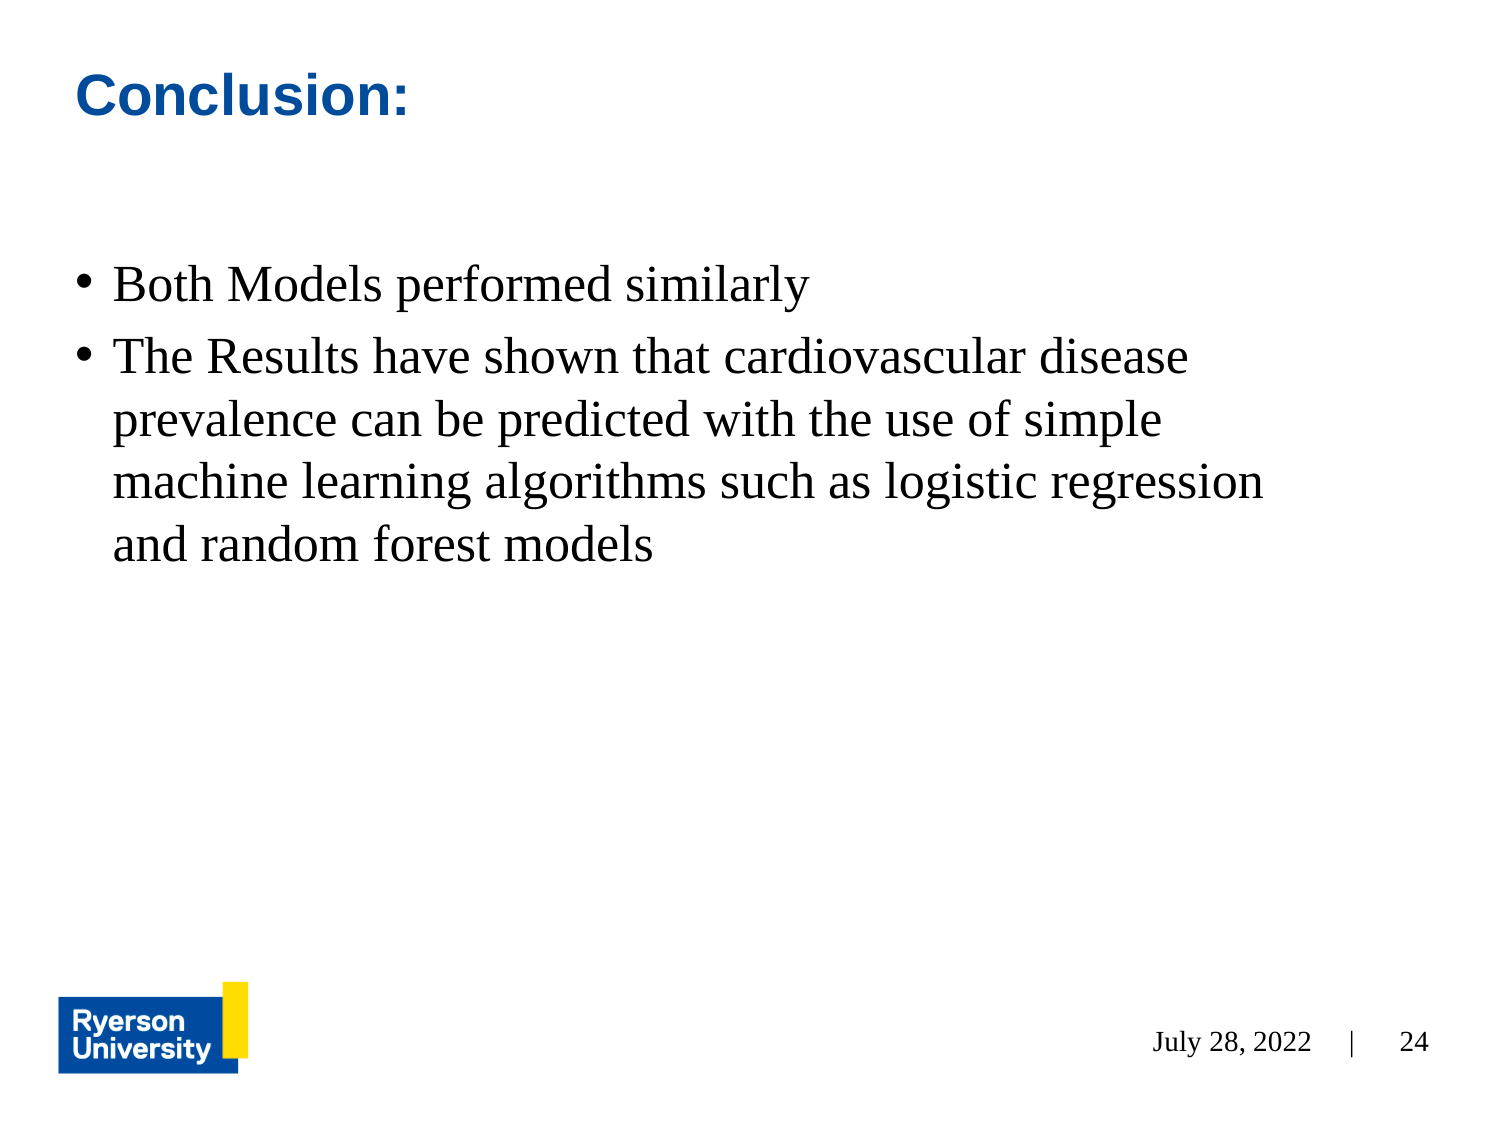

# Conclusion:
Both Models performed similarly
The Results have shown that cardiovascular disease prevalence can be predicted with the use of simple machine learning algorithms such as logistic regression and random forest models
24
July 28, 2022     |